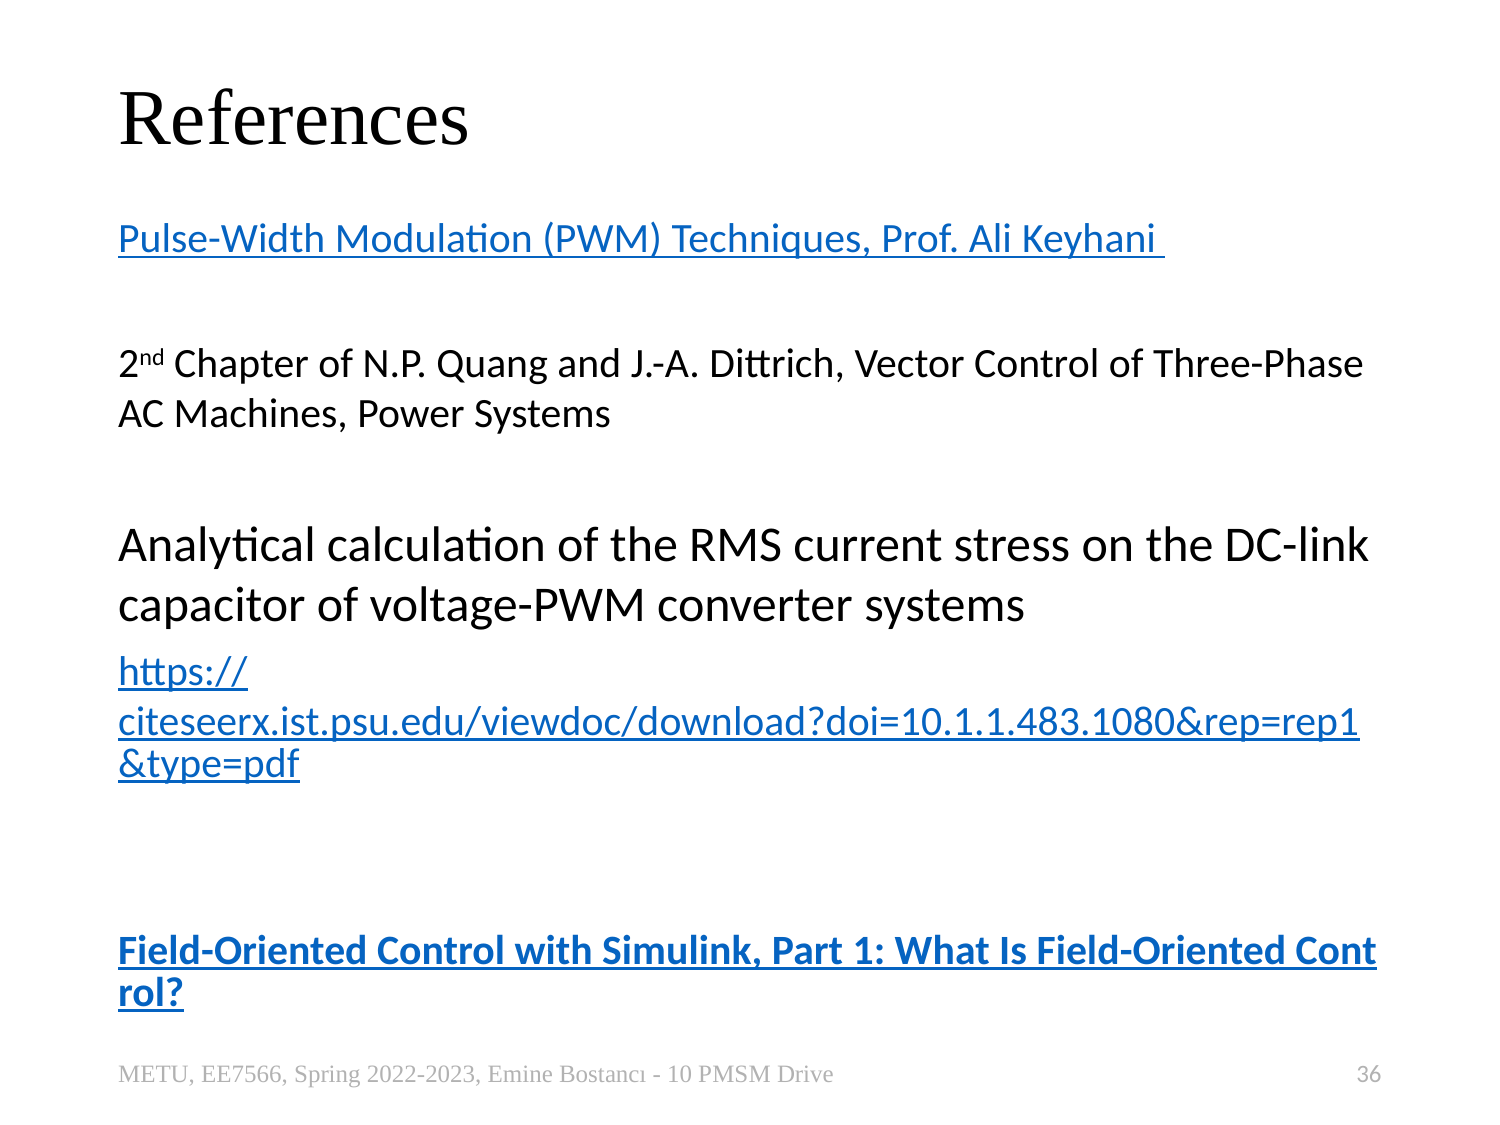

# References
Pulse-Width Modulation (PWM) Techniques, Prof. Ali Keyhani

2nd Chapter of N.P. Quang and J.-A. Dittrich, Vector Control of Three-Phase AC Machines, Power Systems

Analytical calculation of the RMS current stress on the DC-link capacitor of voltage-PWM converter systems
https://citeseerx.ist.psu.edu/viewdoc/download?doi=10.1.1.483.1080&rep=rep1&type=pdf

Field-Oriented Control with Simulink, Part 1: What Is Field-Oriented Control?

METU, EE7566, Spring 2022-2023, Emine Bostancı - 10 PMSM Drive
36